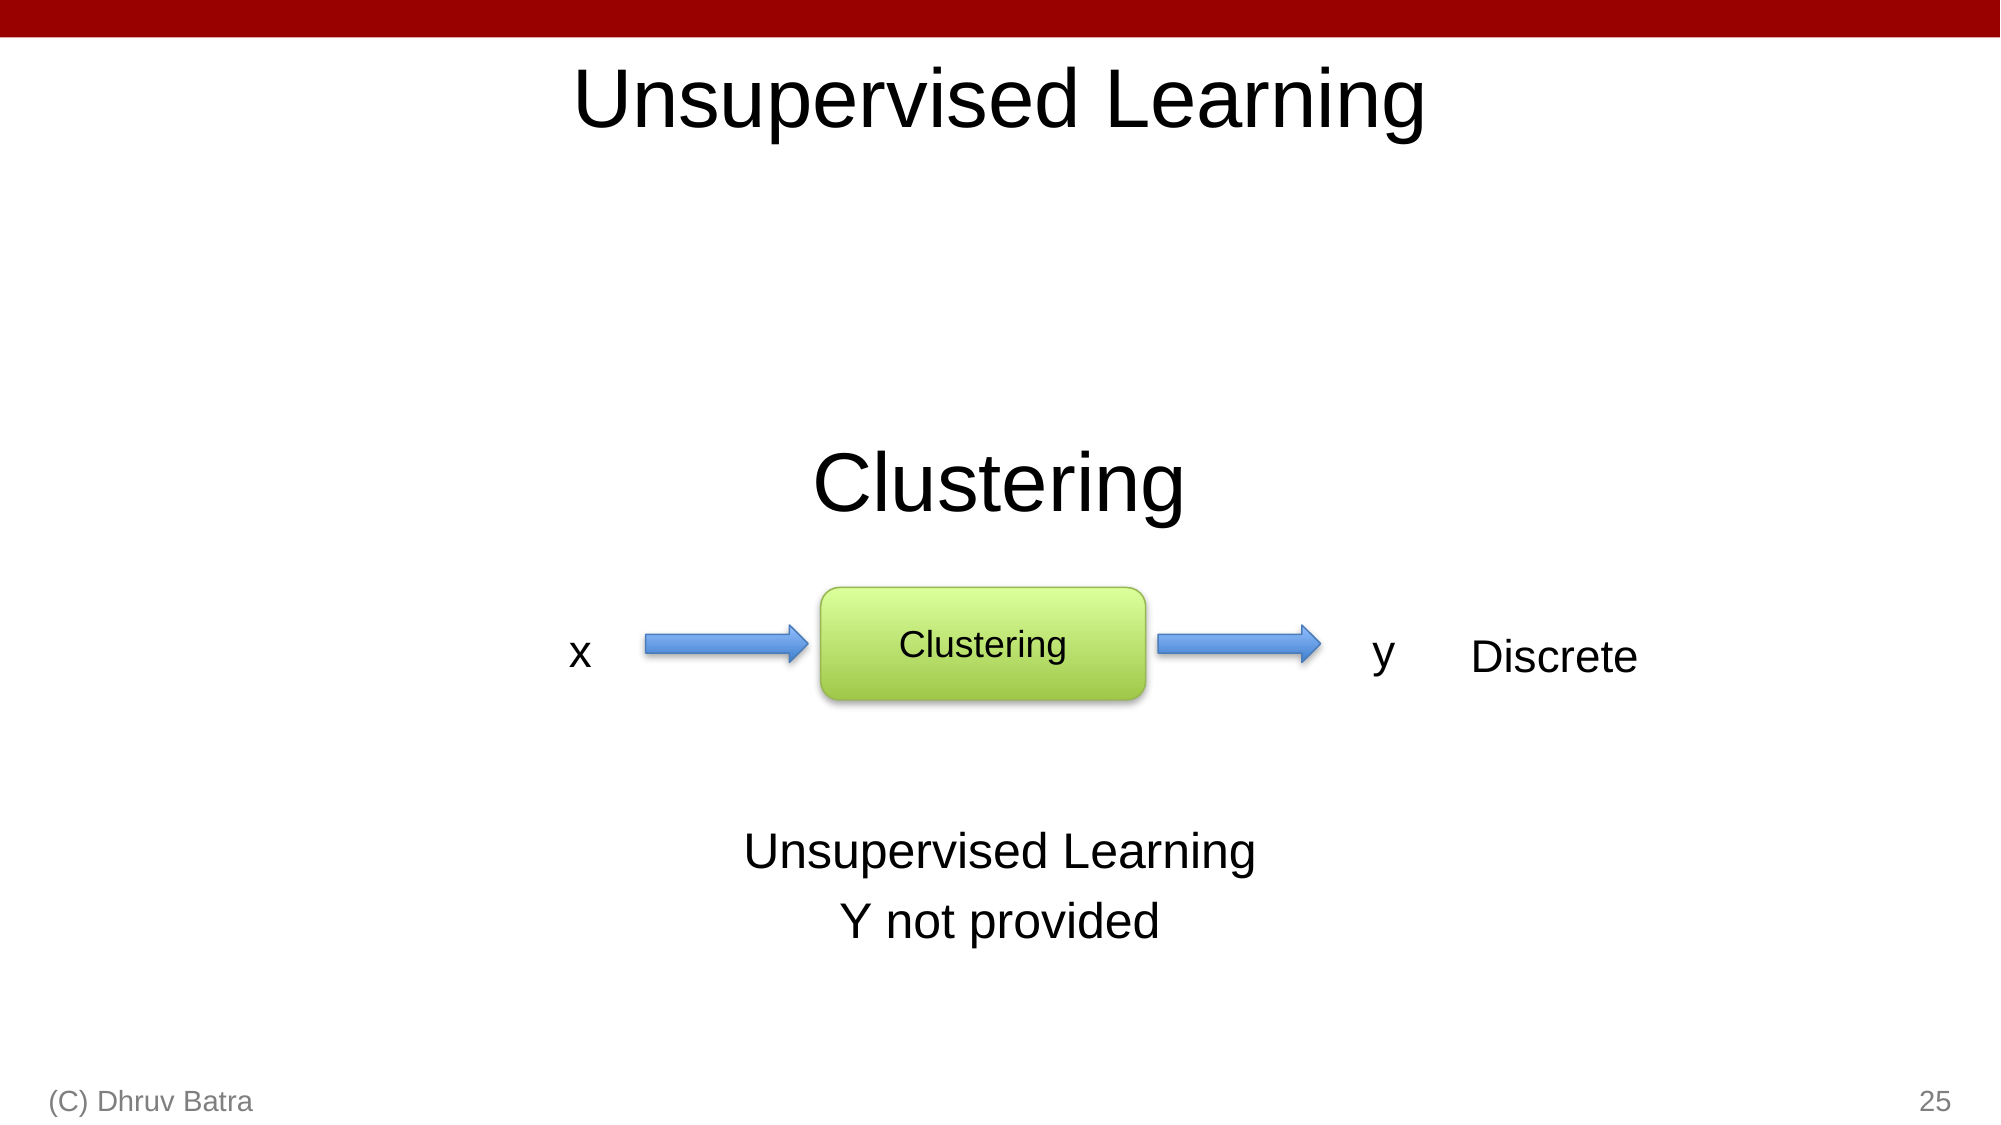

# Unsupervised Learning

Clustering

Unsupervised Learning
Y not provided

Clustering
x
y
Discrete

(C) Dhruv Batra
25